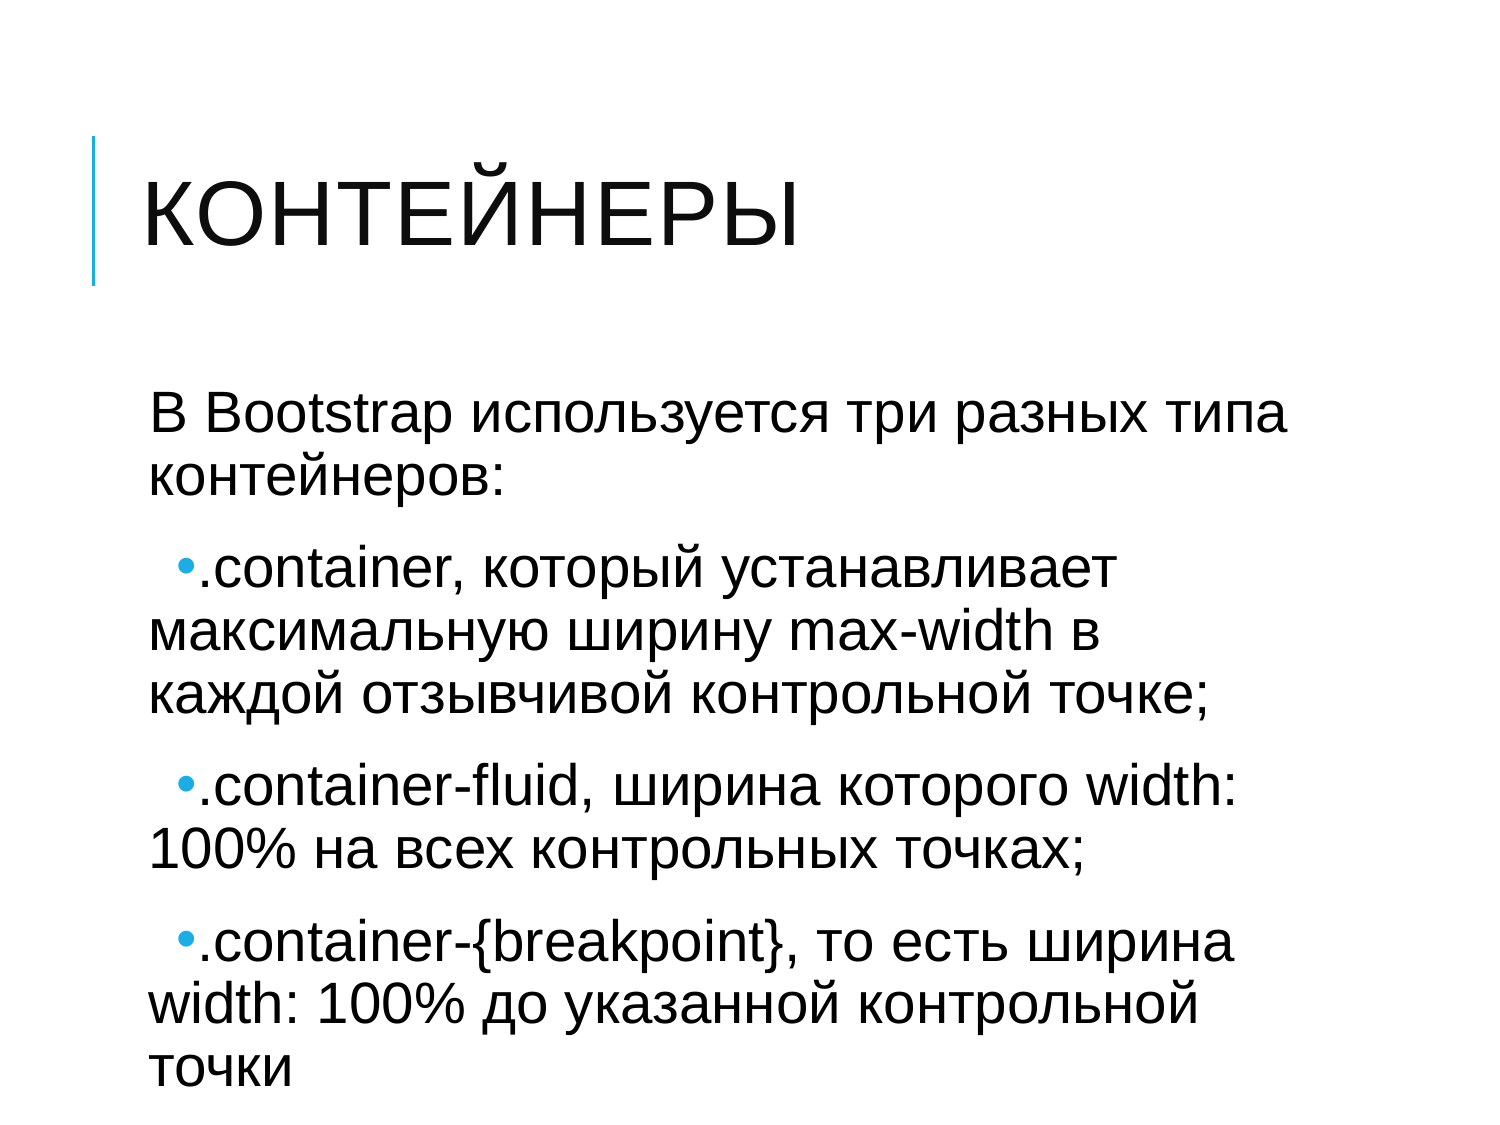

# контейнеры
В Bootstrap используется три разных типа контейнеров:
.container, который устанавливает максимальную ширину max-width в каждой отзывчивой контрольной точке;
.container-fluid, ширина которого width: 100% на всех контрольных точках;
.container-{breakpoint}, то есть ширина width: 100% до указанной контрольной точки